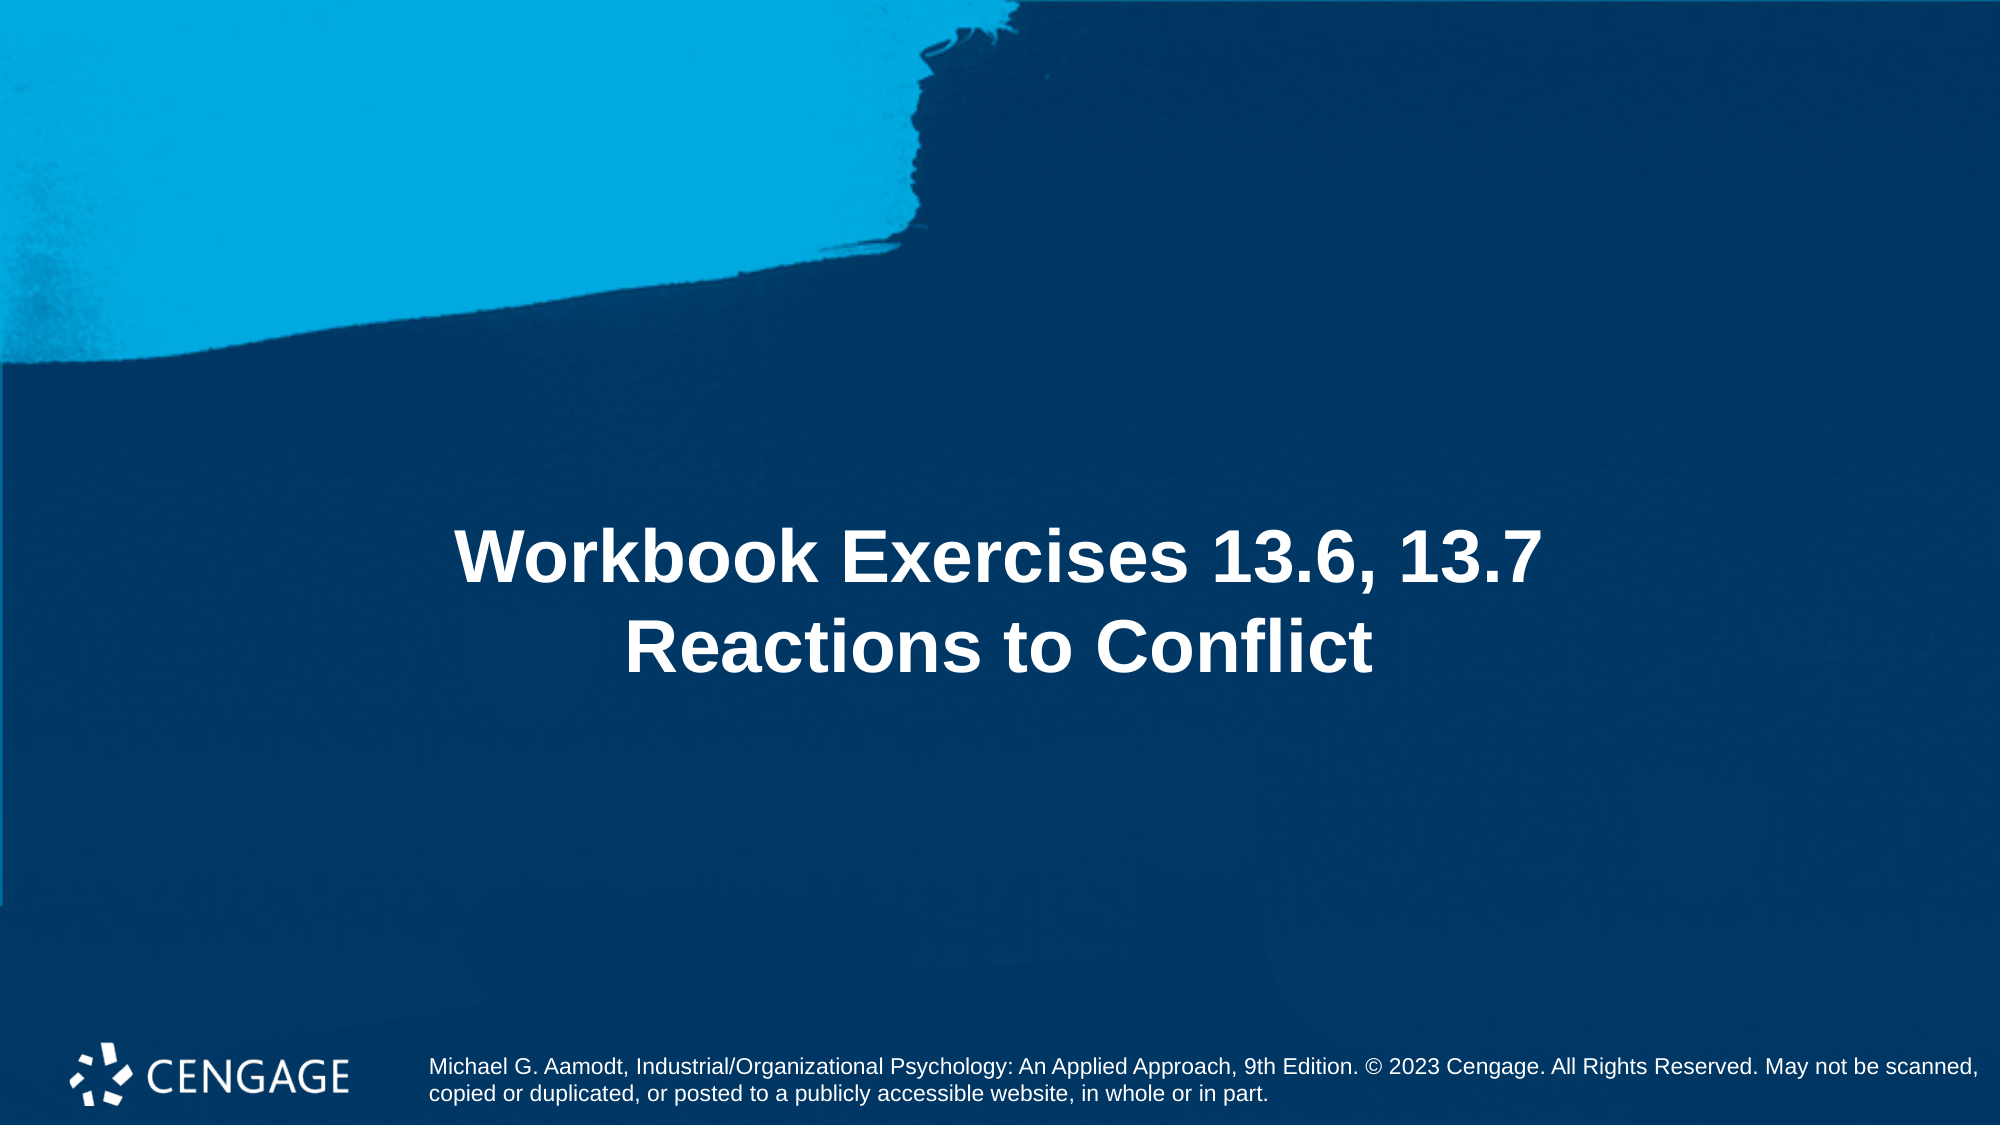

# Workbook Exercises 13.6, 13.7 Reactions to Conflict